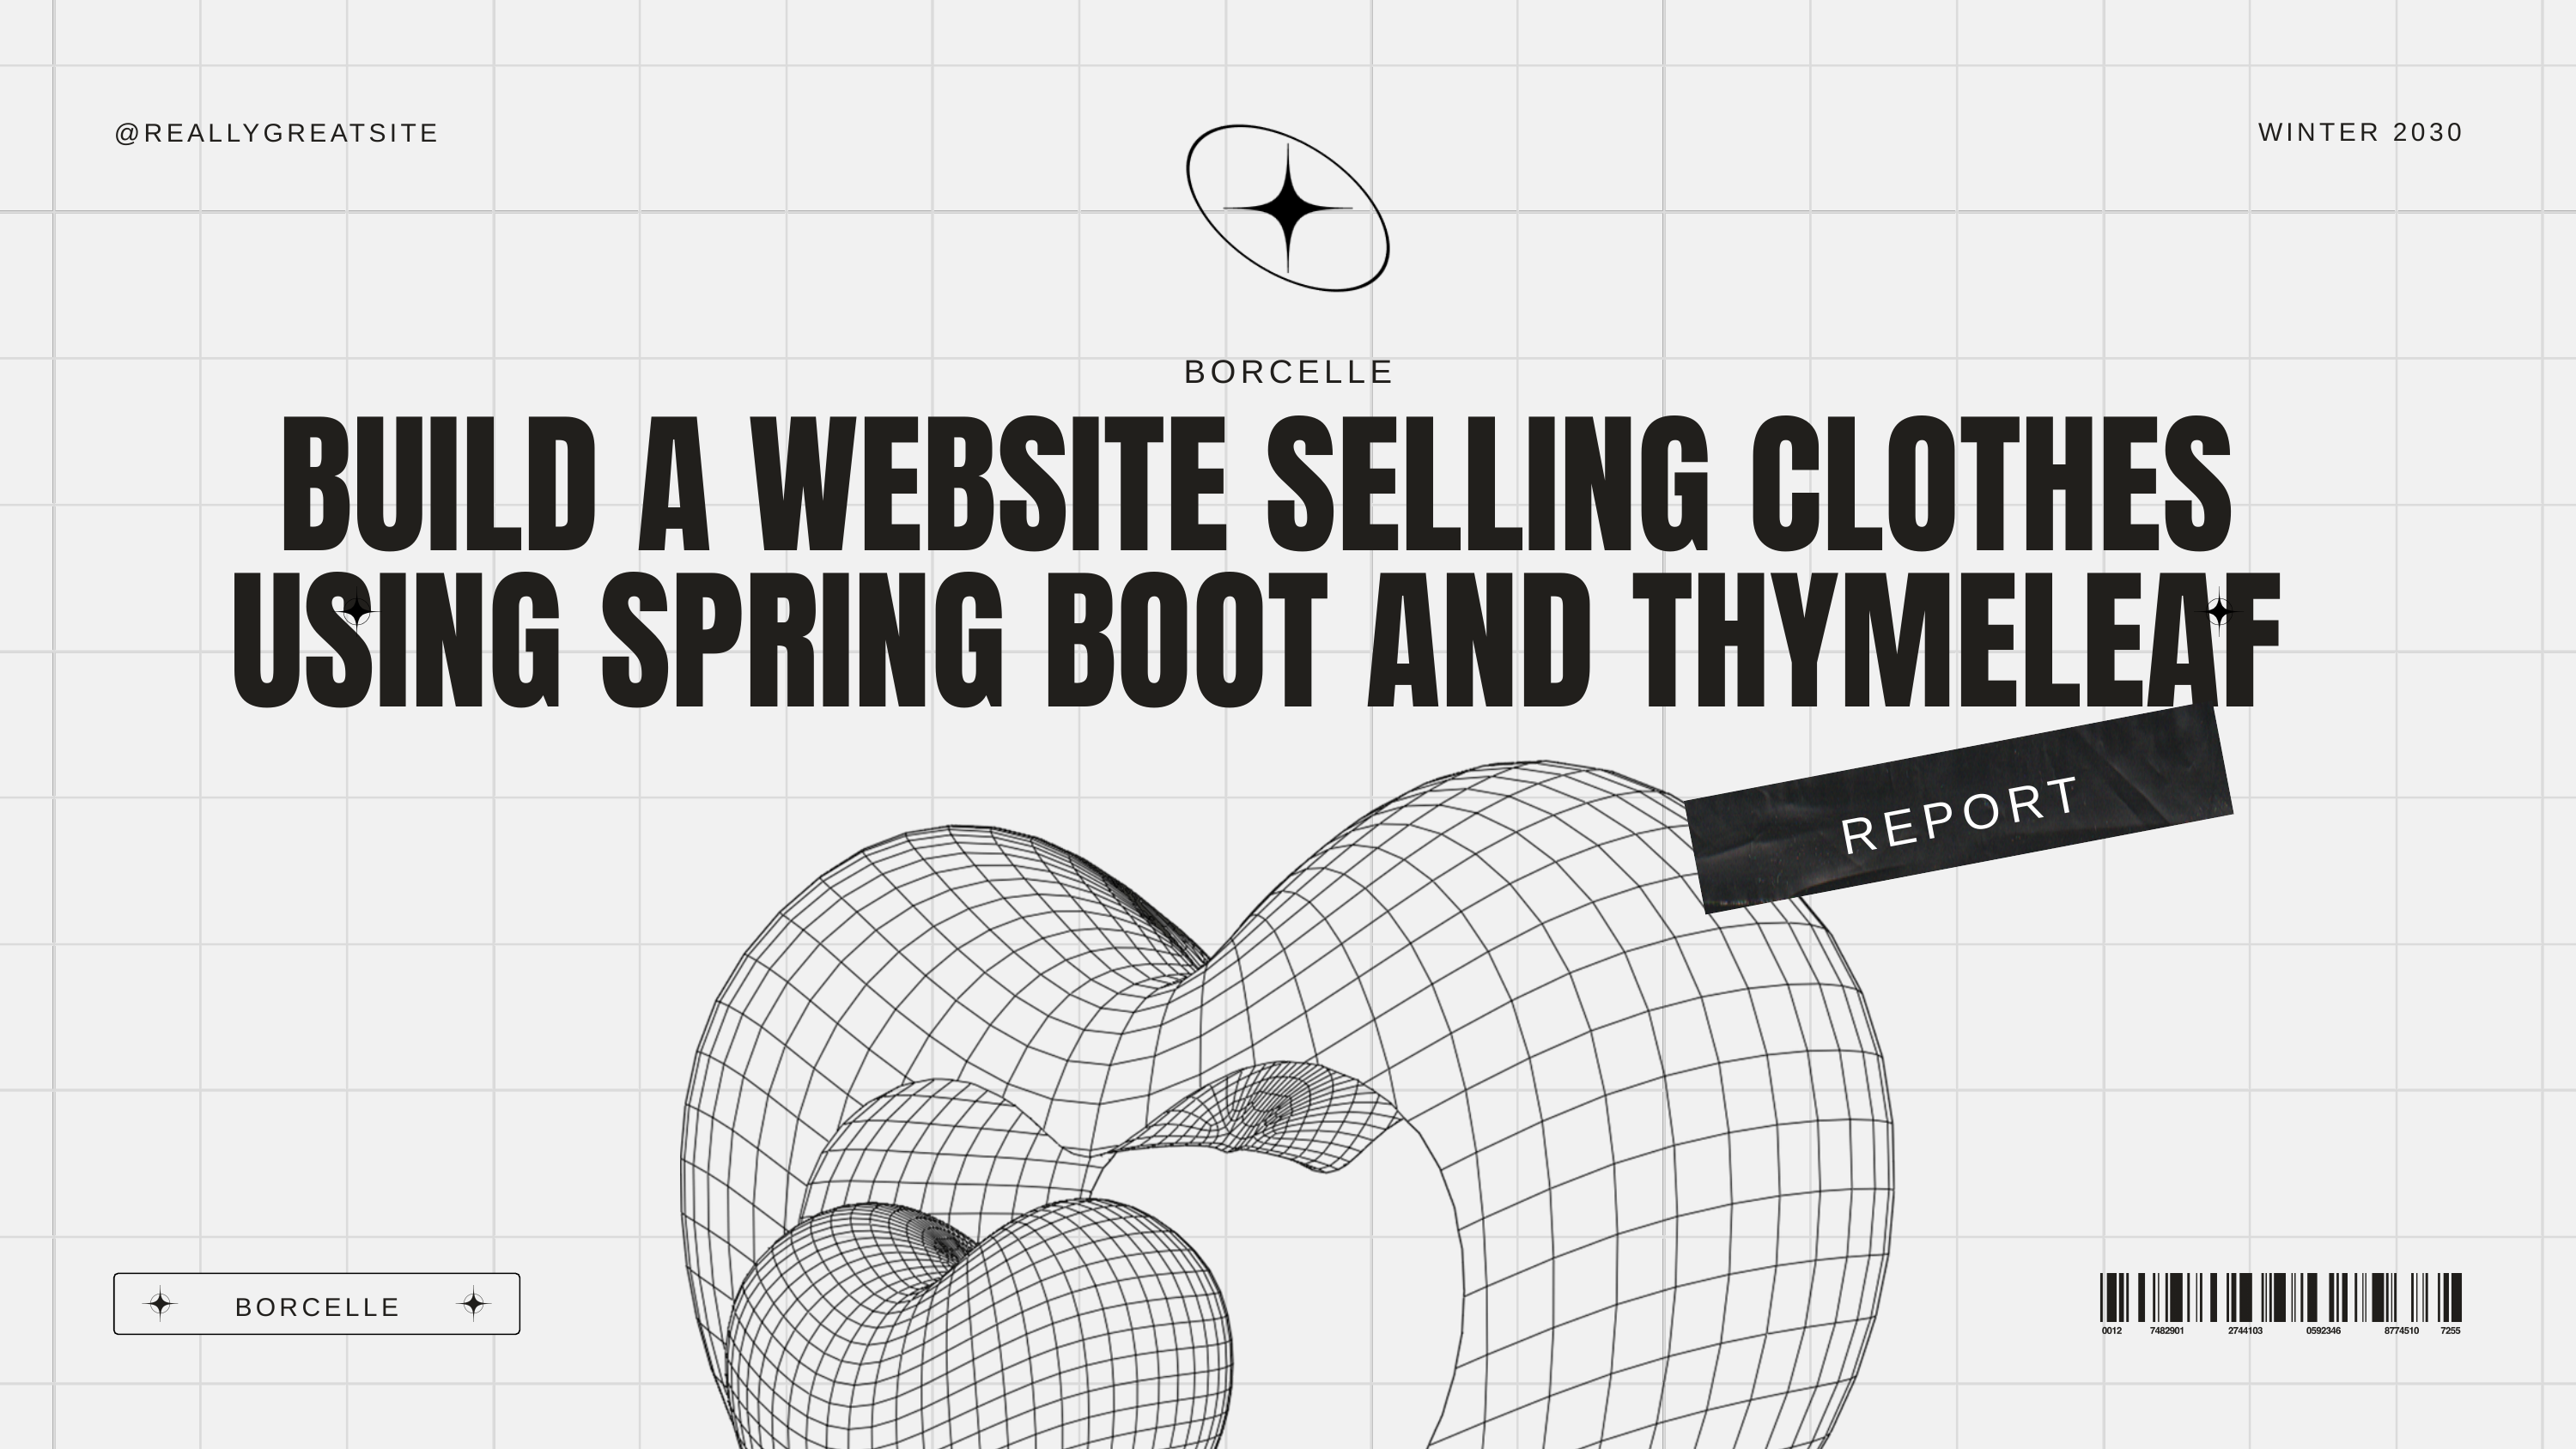

WINTER 2030
@REALLYGREATSITE

BORCELLE
BUILD A WEBSITE SELLING CLOTHES USING SPRING BOOT AND THYMELEAF

REPORT

BORCELLE